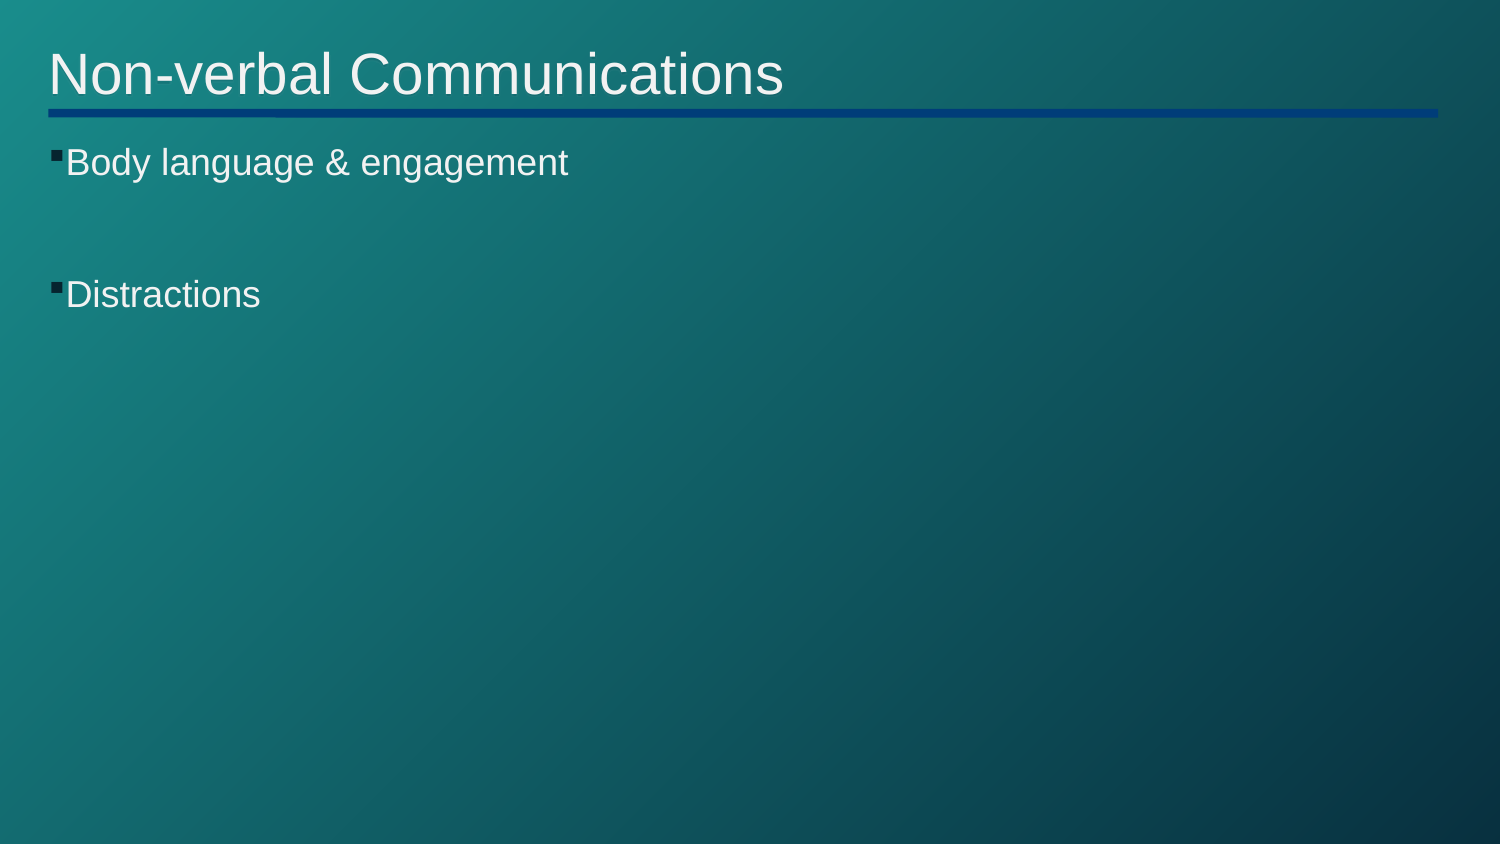

# Non-verbal Communications
Body language & engagement

Distractions